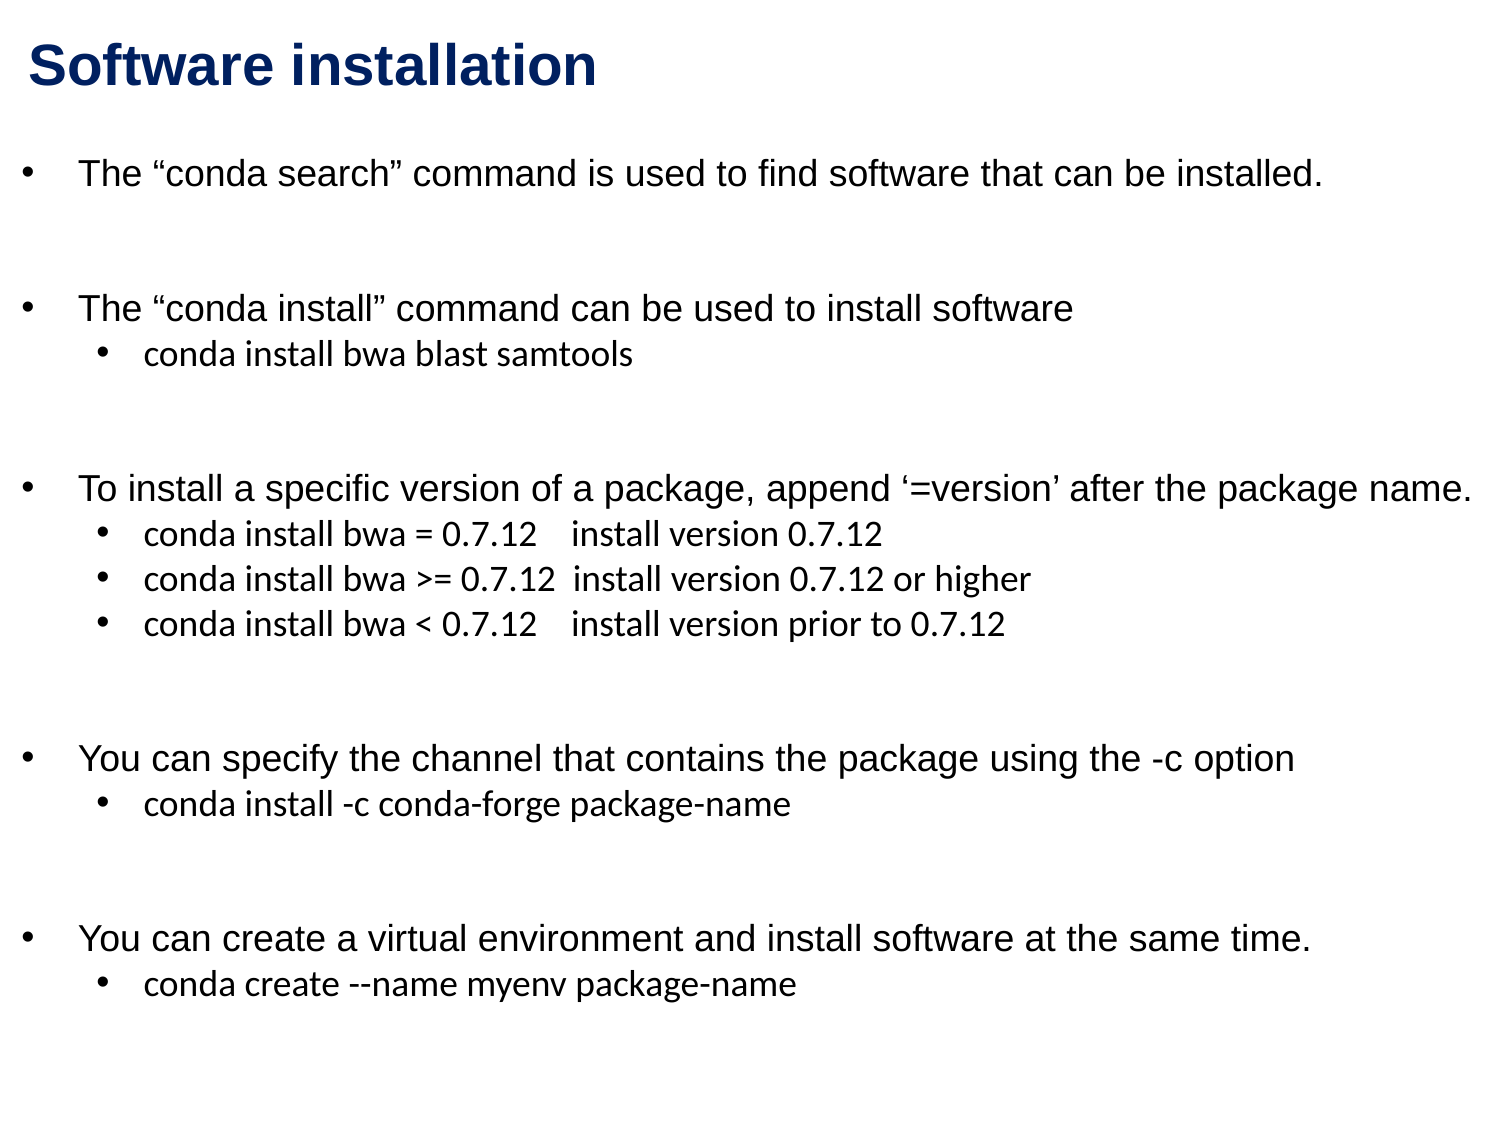

Software installation
The “conda search” command is used to find software that can be installed.

The “conda install” command can be used to install software
conda install bwa blast samtools

To install a specific version of a package, append ‘=version’ after the package name.
conda install bwa = 0.7.12    install version 0.7.12
conda install bwa >= 0.7.12  install version 0.7.12 or higher
conda install bwa < 0.7.12    install version prior to 0.7.12

You can specify the channel that contains the package using the -c option
conda install -c conda-forge package-name

You can create a virtual environment and install software at the same time.
conda create --name myenv package-name